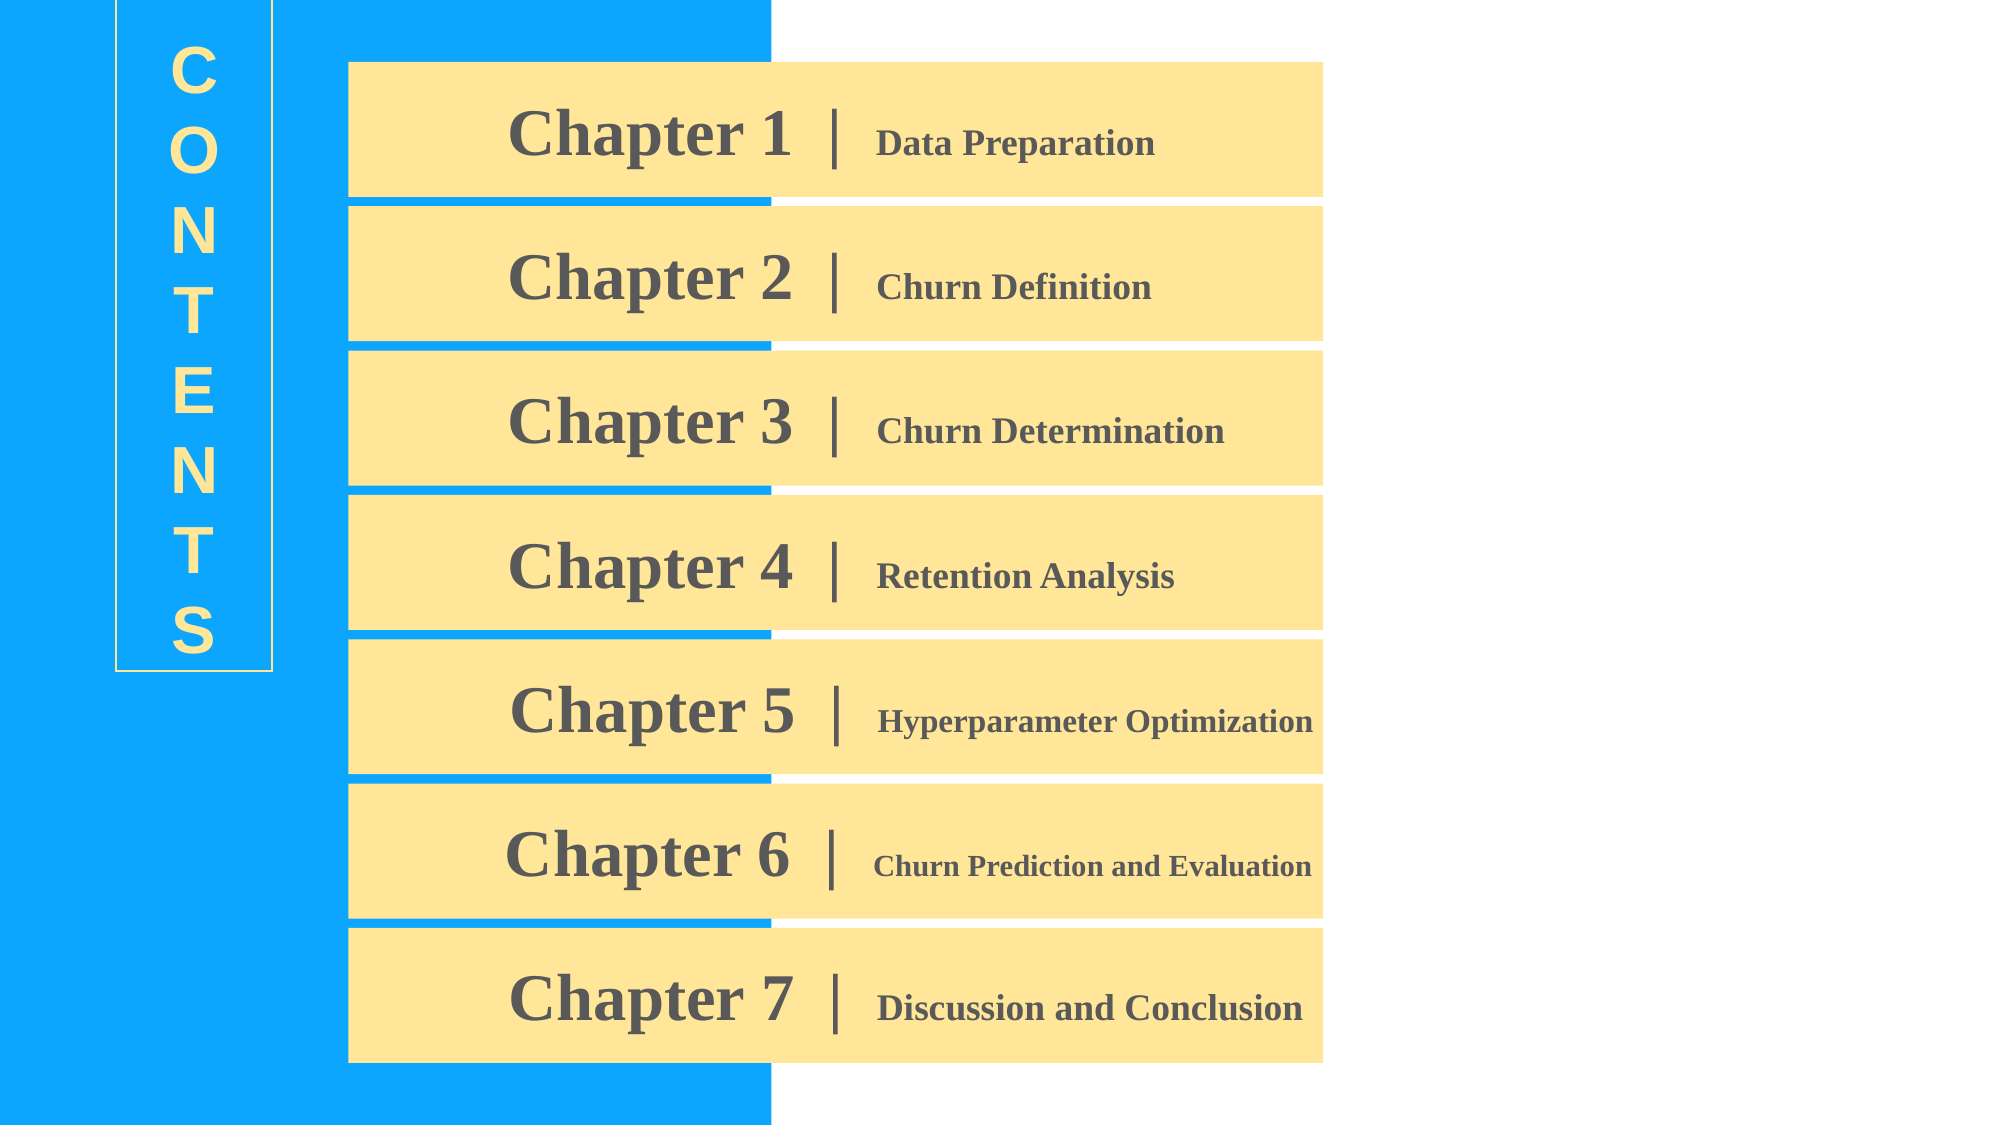

C
O
N
T
E
N
T
S

Chapter 1  |  Data Preparation
Chapter 2  |  Churn Definition
Chapter 3  |  Churn Determination
Chapter 4  |  Retention Analysis
Chapter 5  |  Hyperparameter Optimization
Chapter 6  |  Churn Prediction and Evaluation
Chapter 7  |  Discussion and Conclusion